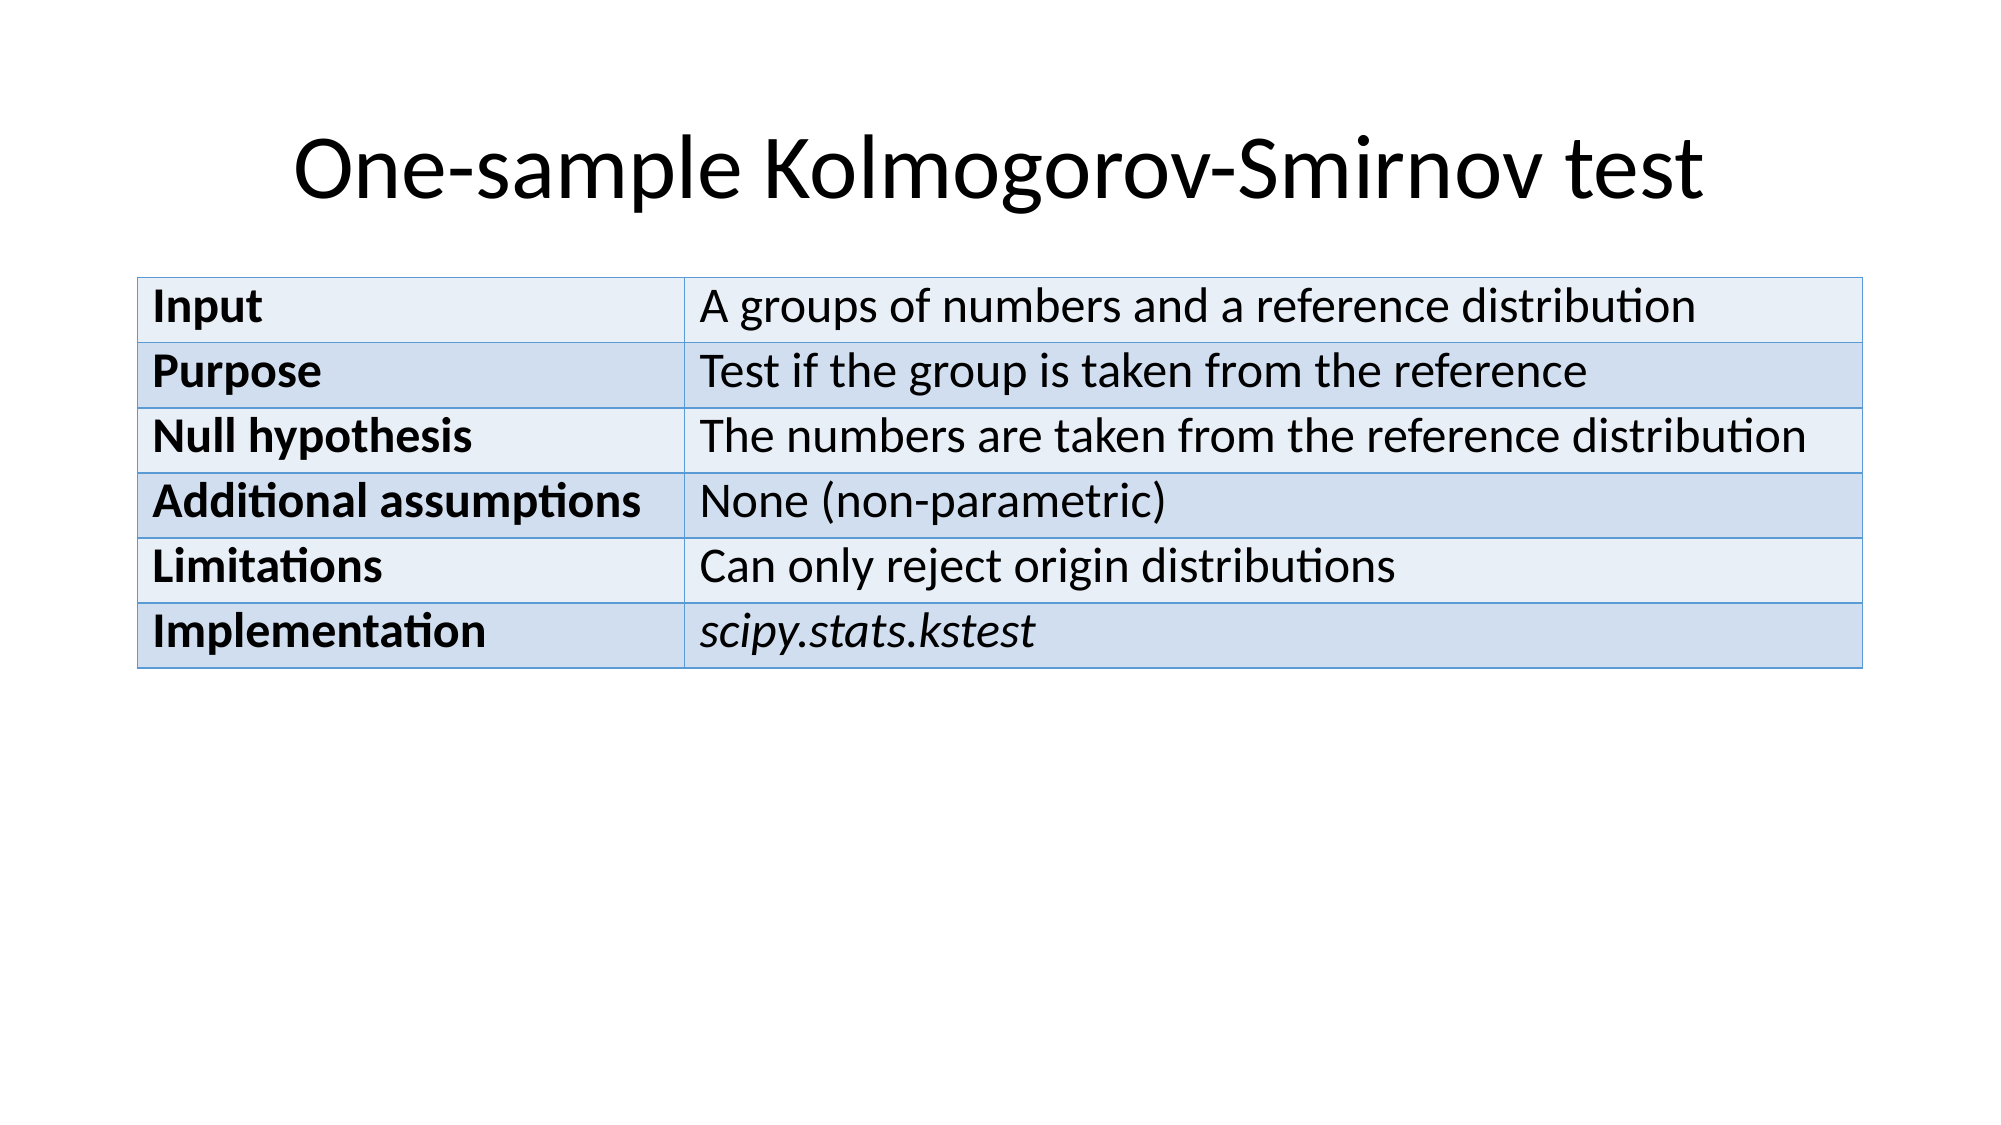

# One-sample Kolmogorov-Smirnov test
| Input | A groups of numbers and a reference distribution |
| --- | --- |
| Purpose | Test if the group is taken from the reference |
| Null hypothesis | The numbers are taken from the reference distribution |
| Additional assumptions | None (non-parametric) |
| Limitations | Can only reject origin distributions |
| Implementation | scipy.stats.kstest |